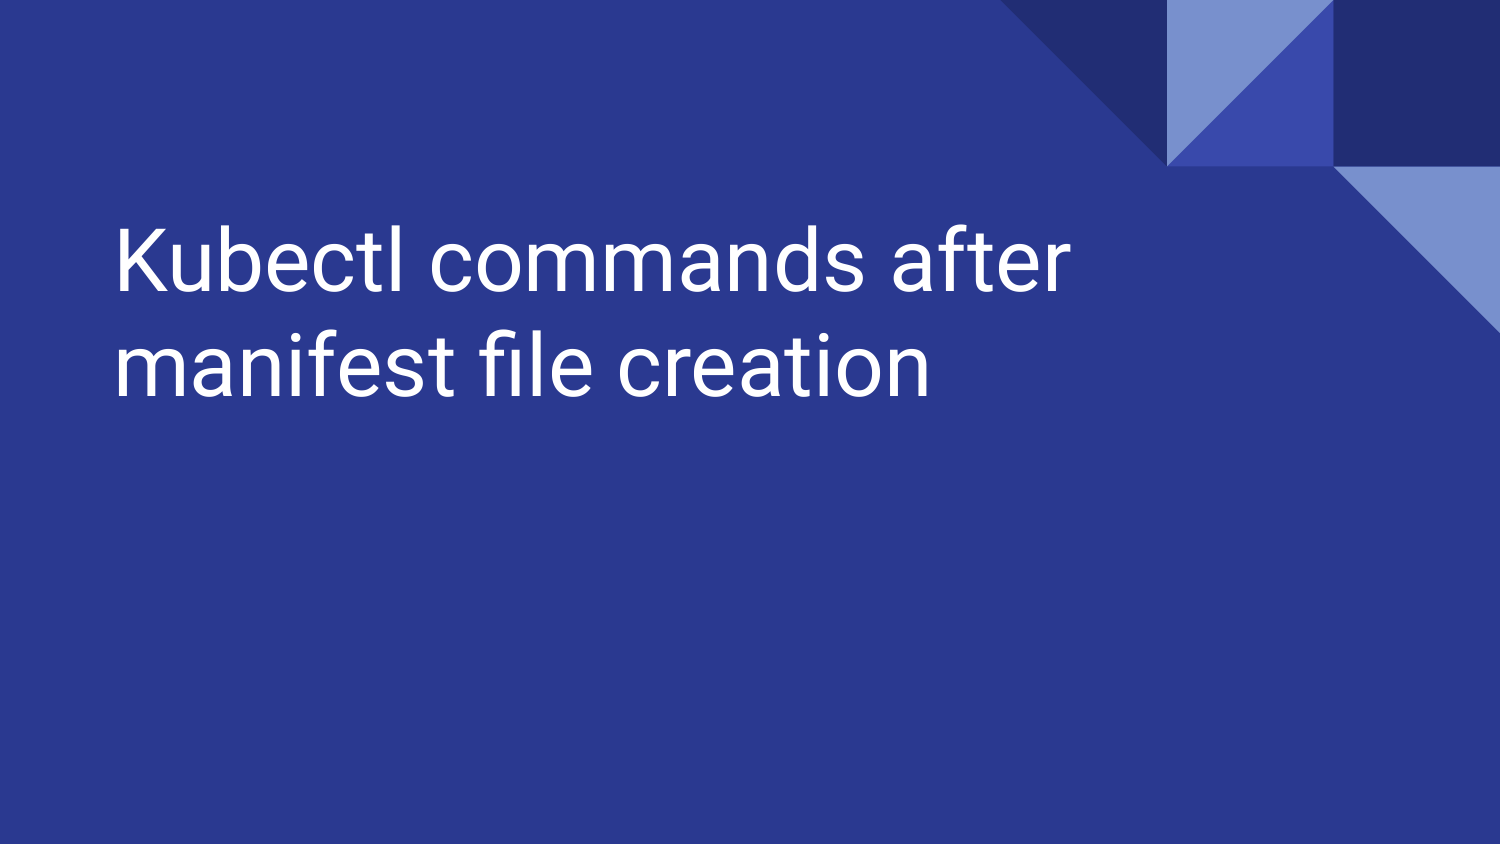

# Kubectl commands after manifest file creation